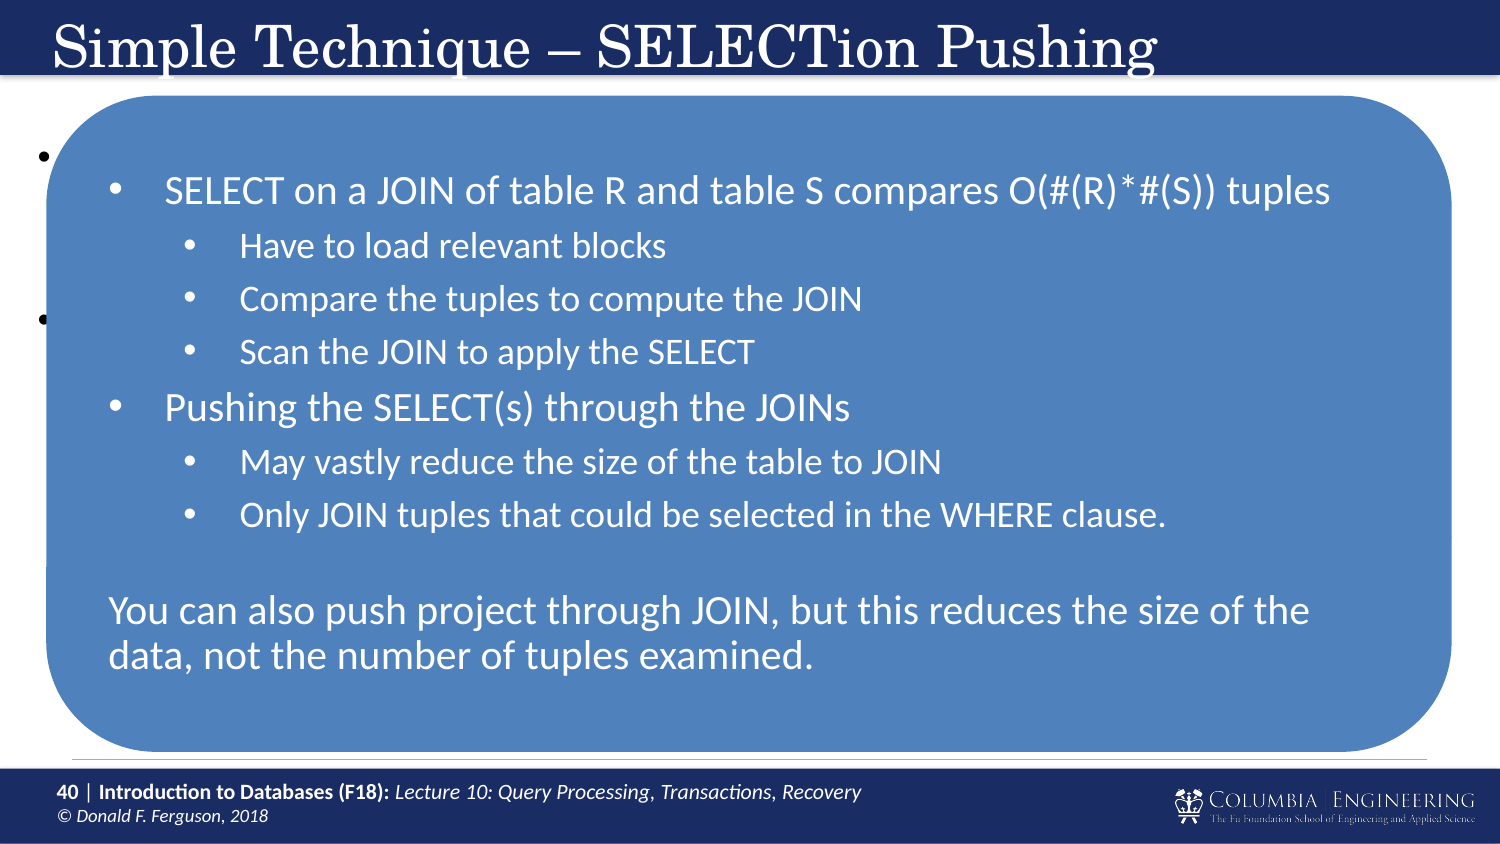

# Simple Technique – SELECTion Pushing
SELECT on a JOIN of table R and table S compares O(#(R)*#(S)) tuples
Have to load relevant blocks
Compare the tuples to compute the JOIN
Scan the JOIN to apply the SELECT
Pushing the SELECT(s) through the JOINs
May vastly reduce the size of the table to JOIN
Only JOIN tuples that could be selected in the WHERE clause.
You can also push project through JOIN, but this reduces the size of the data, not the number of tuples examined.
Consider two relations
StarsIn(title, year, star_name)
Movies(title, year, length, genre, studio_name, producer_no)
Find everyone who starred in a comedy movie in 1996
Query 1:
SELECT star_name,  FROM StarsIn JOIN Movies ON
	StarsIn.title=Movies.title AND StarsIn.year=Movies.year
	WHERE StarsIn.year=1996 and Movies.genre=‘Comedy’
Query 2:
SELECT star_name FROM
	(SELECT star_name, title, year FROM StarsIn WHERE year=1996 as a) JOIN
	(SELECT title, year, genre FROM Movies WHERE year=1996 AND genre=‘Comedy’)
	ON a.year=b.year and a.title=b.title

These queries are
equivalent, but (2)
is much more efficient.